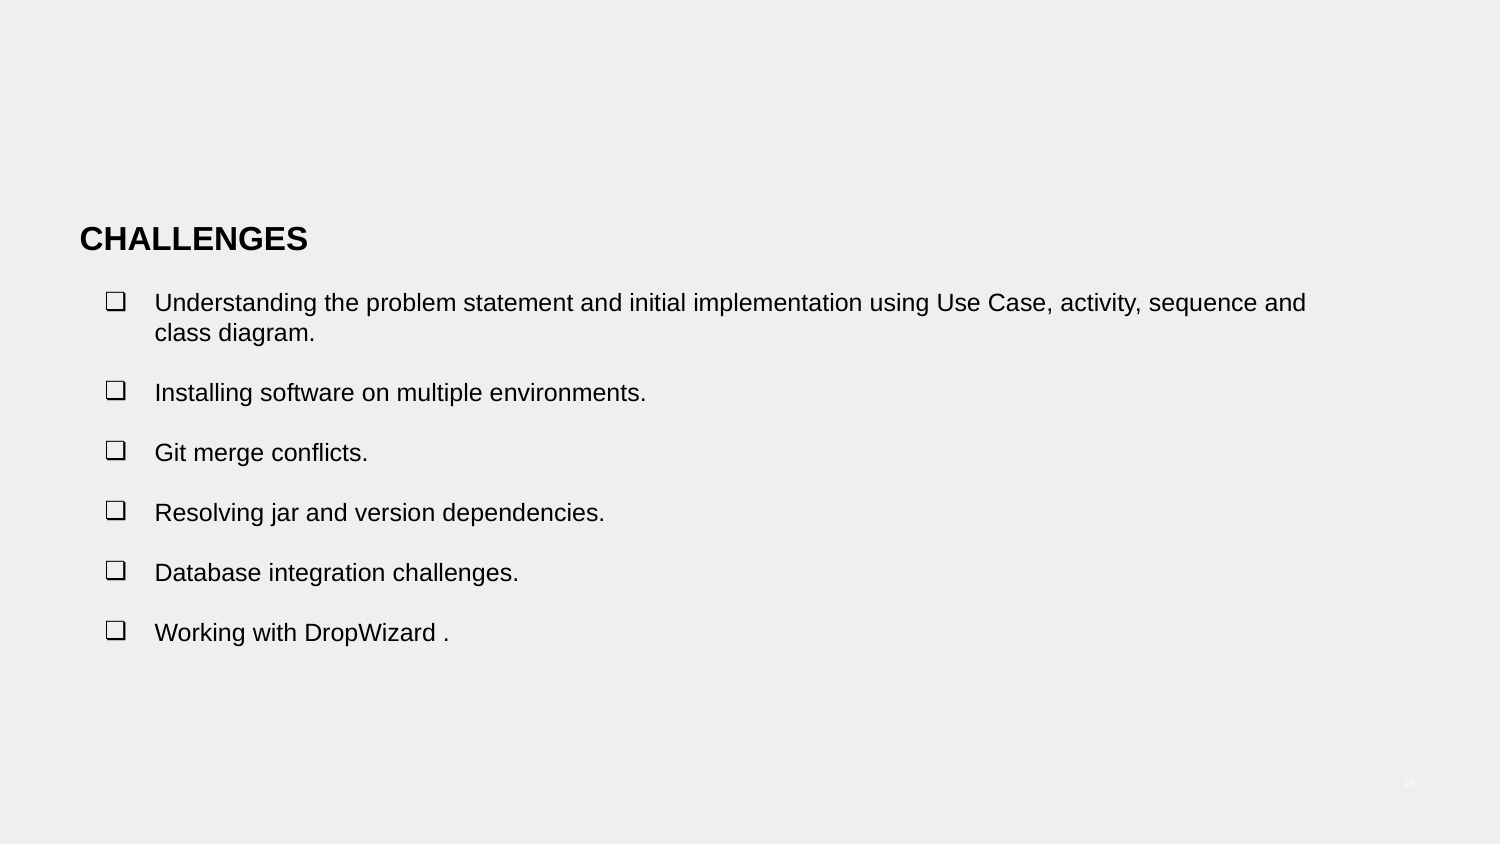

CHALLENGES

Understanding the problem statement and initial implementation using Use Case, activity, sequence and class diagram.

Installing software on multiple environments.

Git merge conflicts.

Resolving jar and version dependencies.

Database integration challenges.

Working with DropWizard .
26